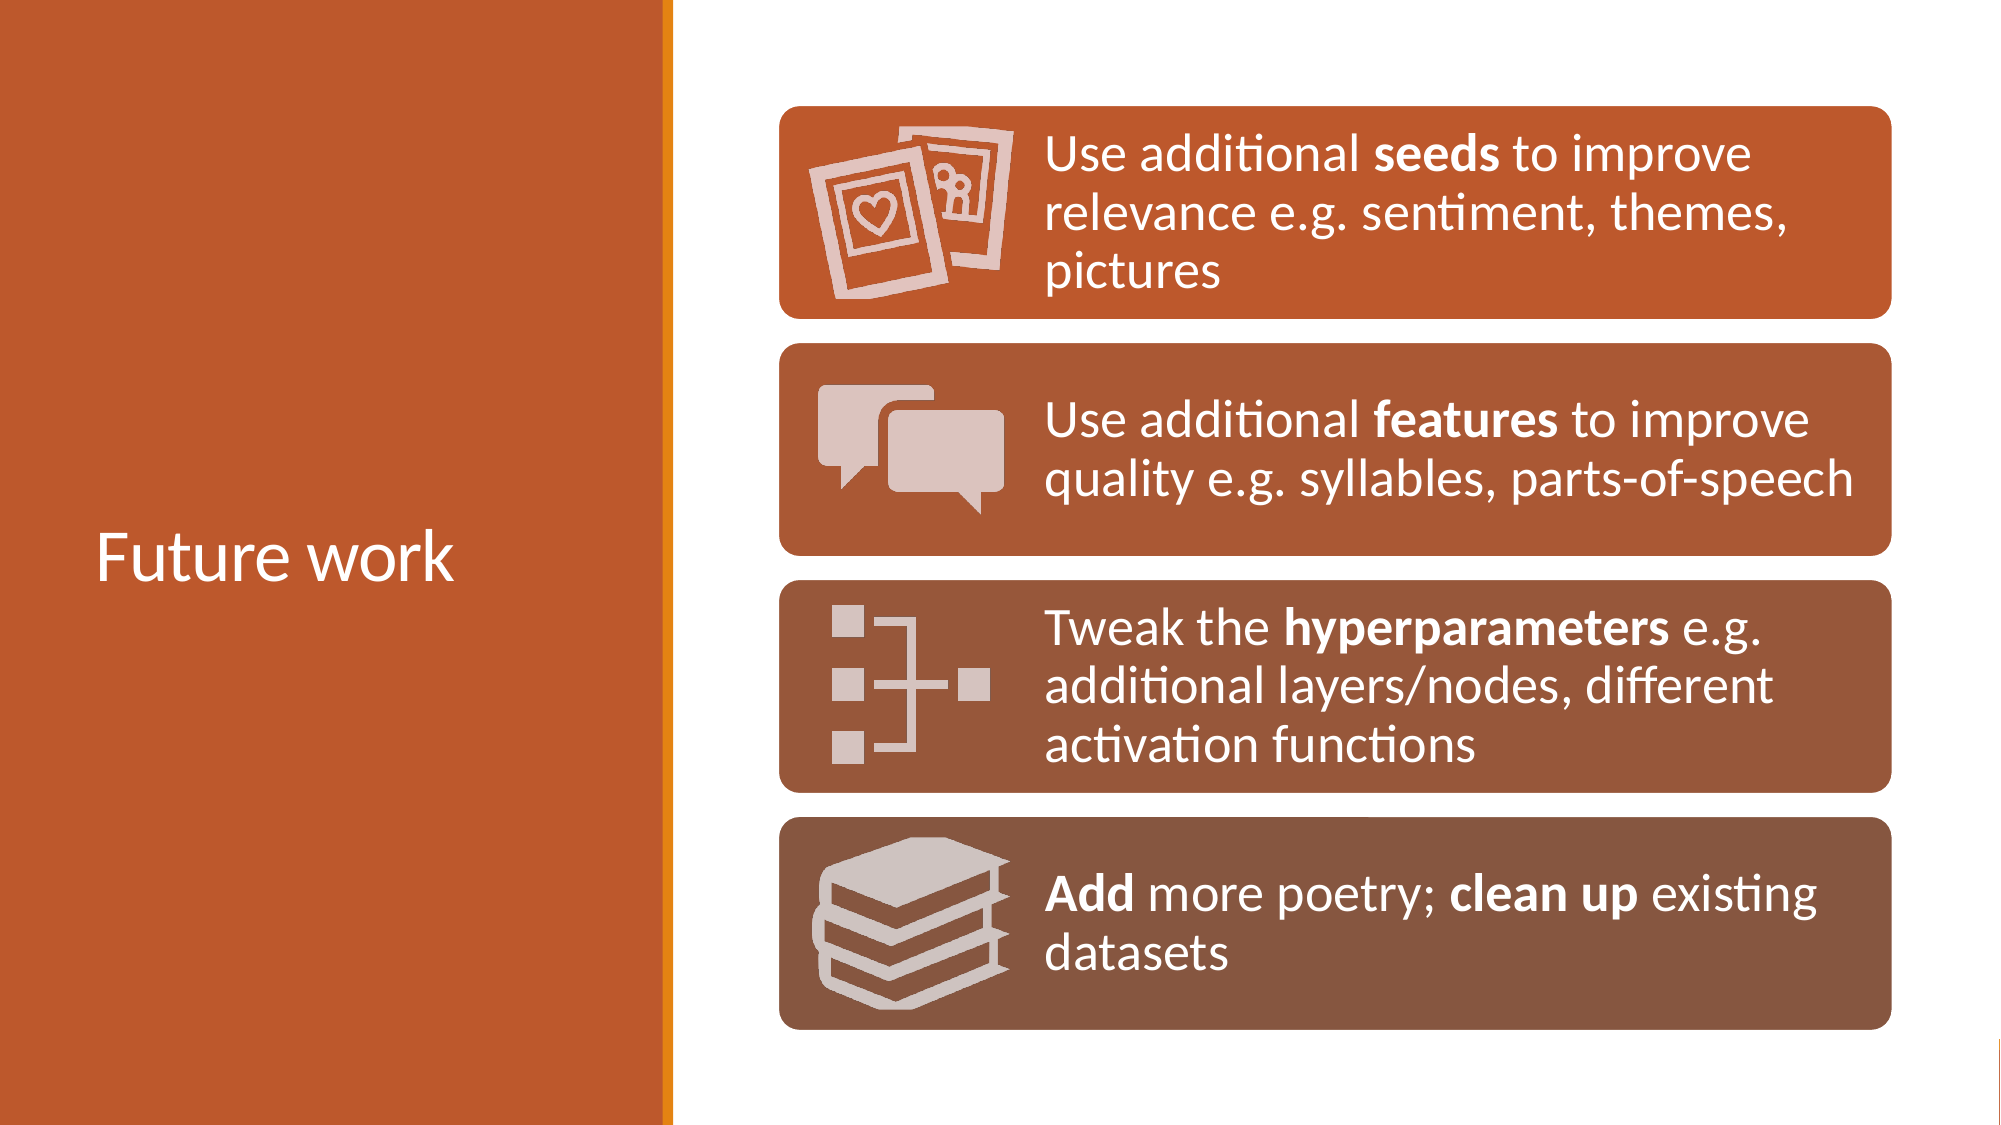

# Future work
Use additional seeds to improve relevance e.g. sentiment, themes, pictures
Use additional features to improve quality e.g. syllables, parts-of-speech
Tweak the hyperparameters e.g.  additional layers/nodes, different activation functions
Add more poetry; clean up existing datasets